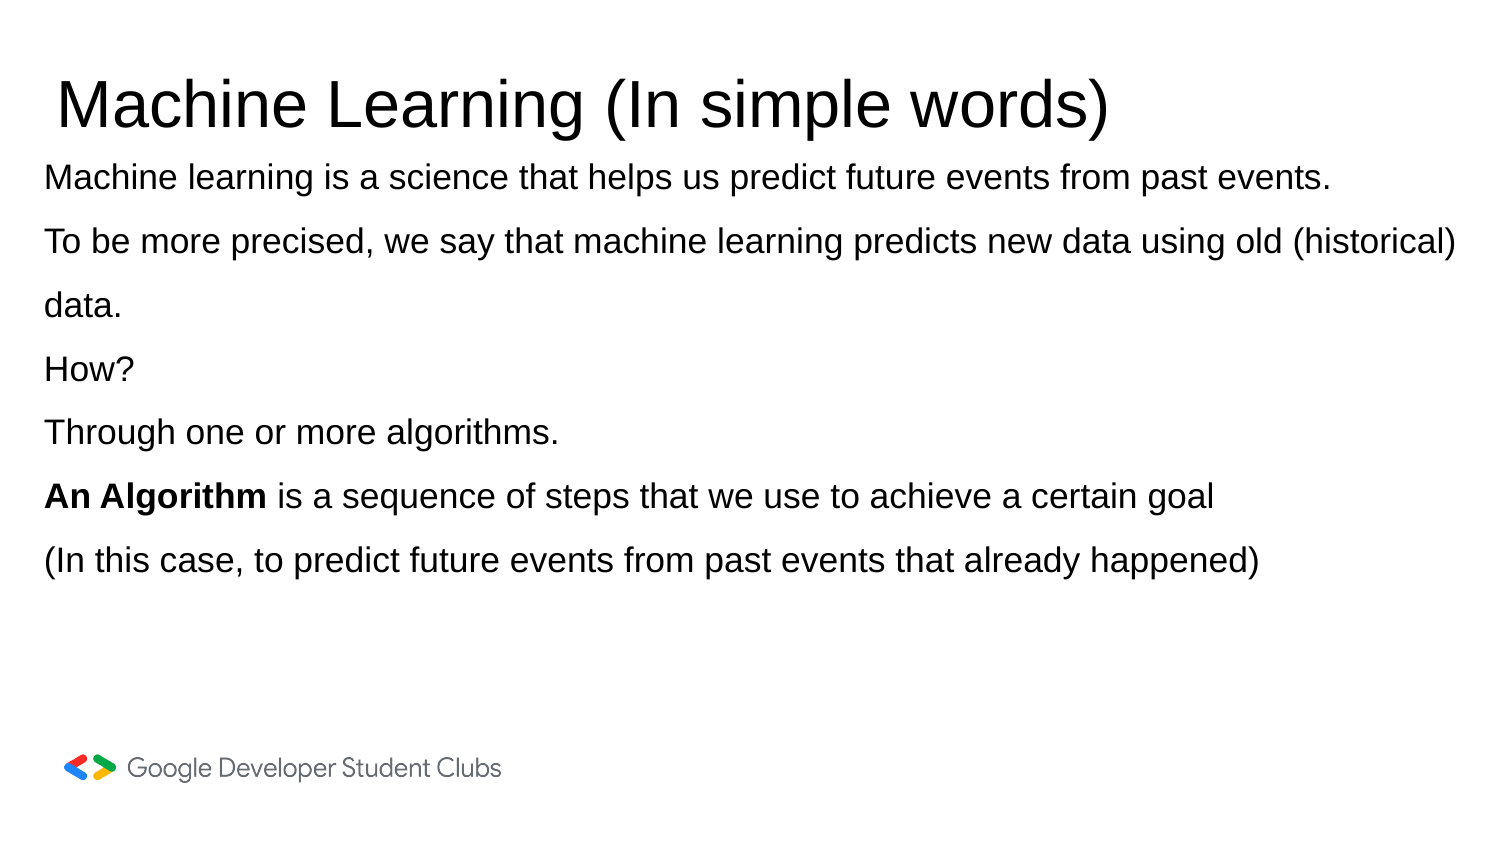

# Machine Learning (In simple words)
Machine learning is a science that helps us predict future events from past events.
To be more precised, we say that machine learning predicts new data using old (historical) data.
How?
Through one or more algorithms.
An Algorithm is a sequence of steps that we use to achieve a certain goal
(In this case, to predict future events from past events that already happened)